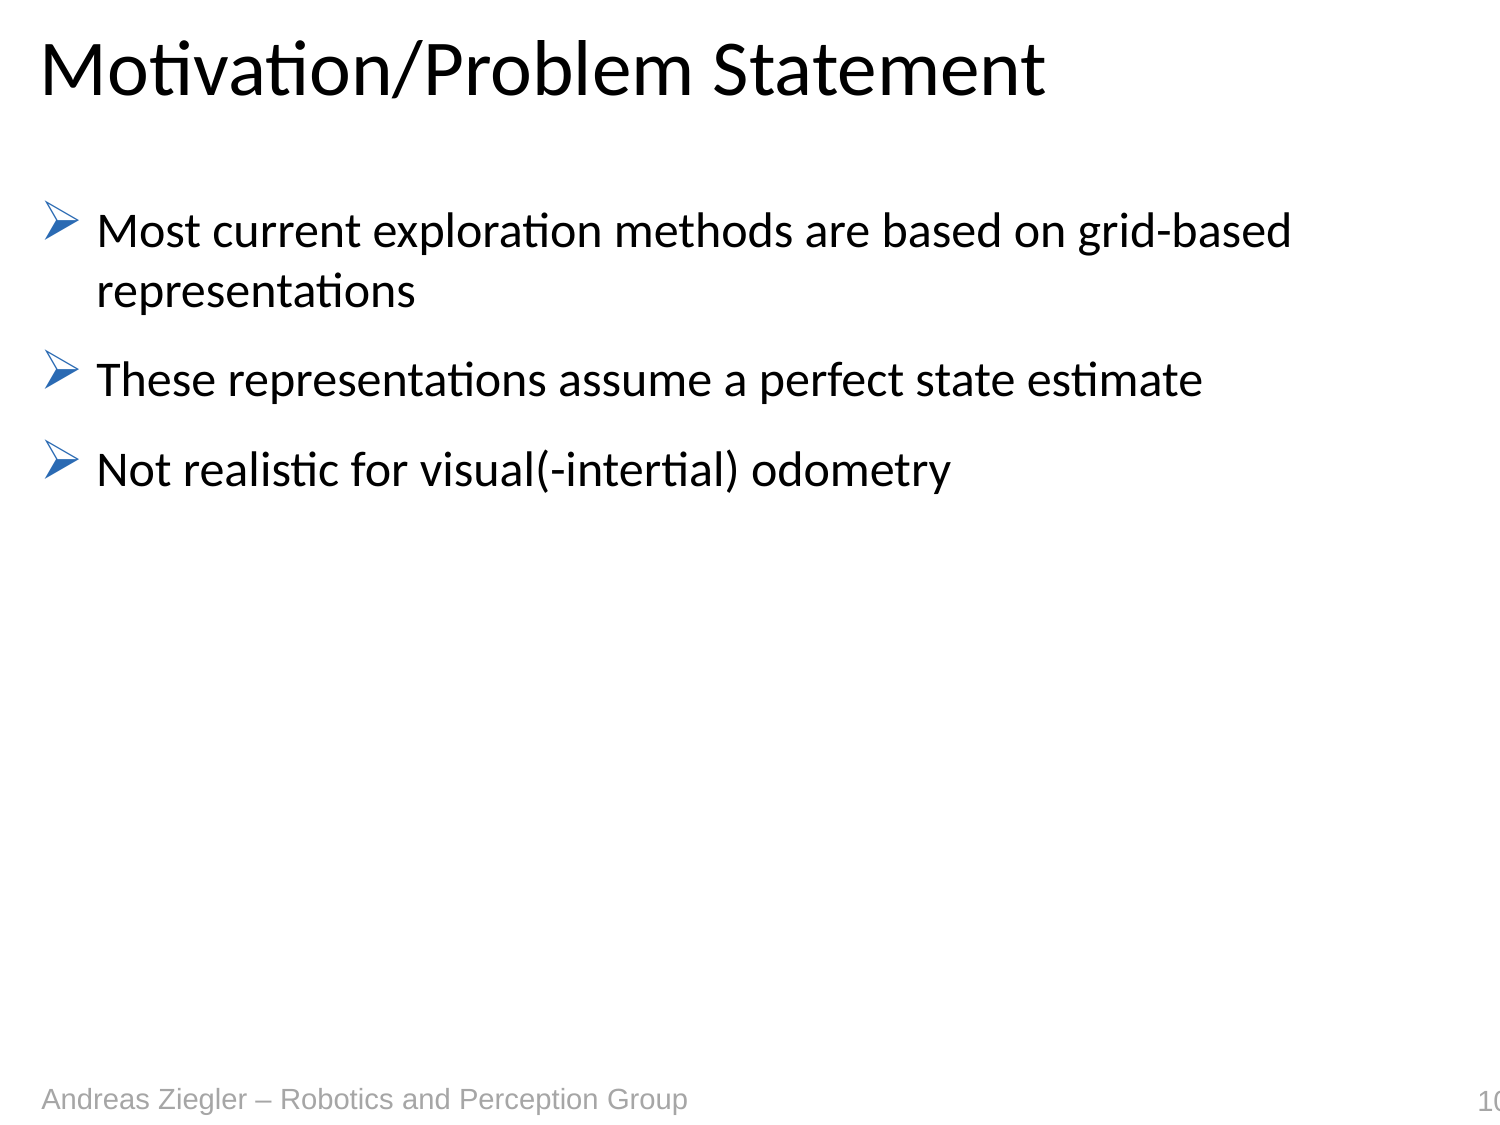

# Motivation/Problem Statement
Most current exploration methods are based on grid-based representations
These representations assume a perfect state estimate
Not realistic for visual(-intertial) odometry